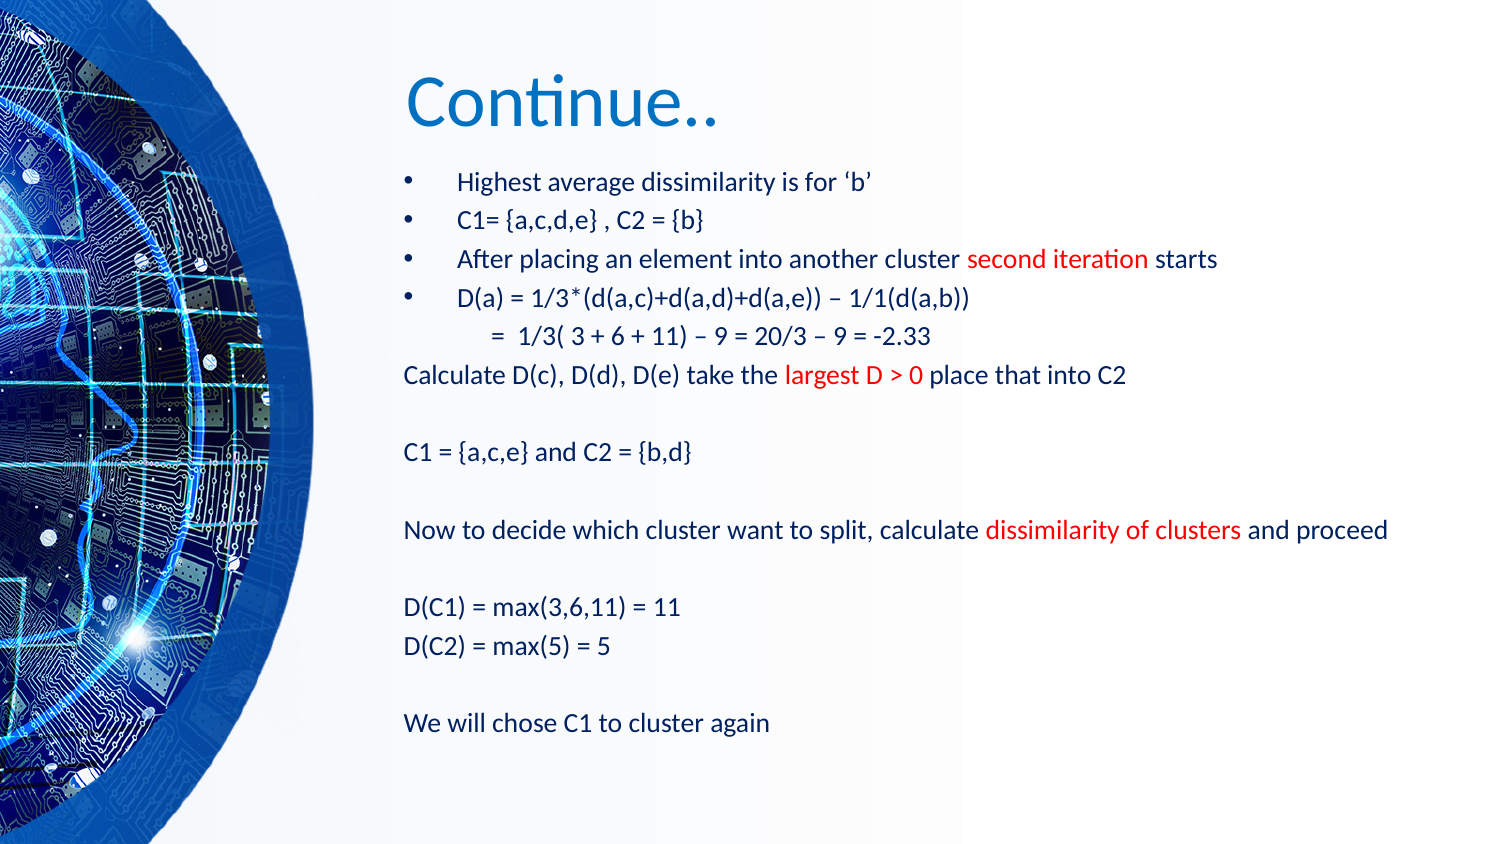

# Continue..
Highest average dissimilarity is for ‘b’
C1= {a,c,d,e} , C2 = {b}
After placing an element into another cluster second iteration starts
D(a) = 1/3*(d(a,c)+d(a,d)+d(a,e)) – 1/1(d(a,b))
              =  1/3( 3 + 6 + 11) – 9 = 20/3 – 9 = -2.33
Calculate D(c), D(d), D(e) take the largest D > 0 place that into C2

C1 = {a,c,e} and C2 = {b,d}

Now to decide which cluster want to split, calculate dissimilarity of clusters and proceed

D(C1) = max(3,6,11) = 11
D(C2) = max(5) = 5

We will chose C1 to cluster again